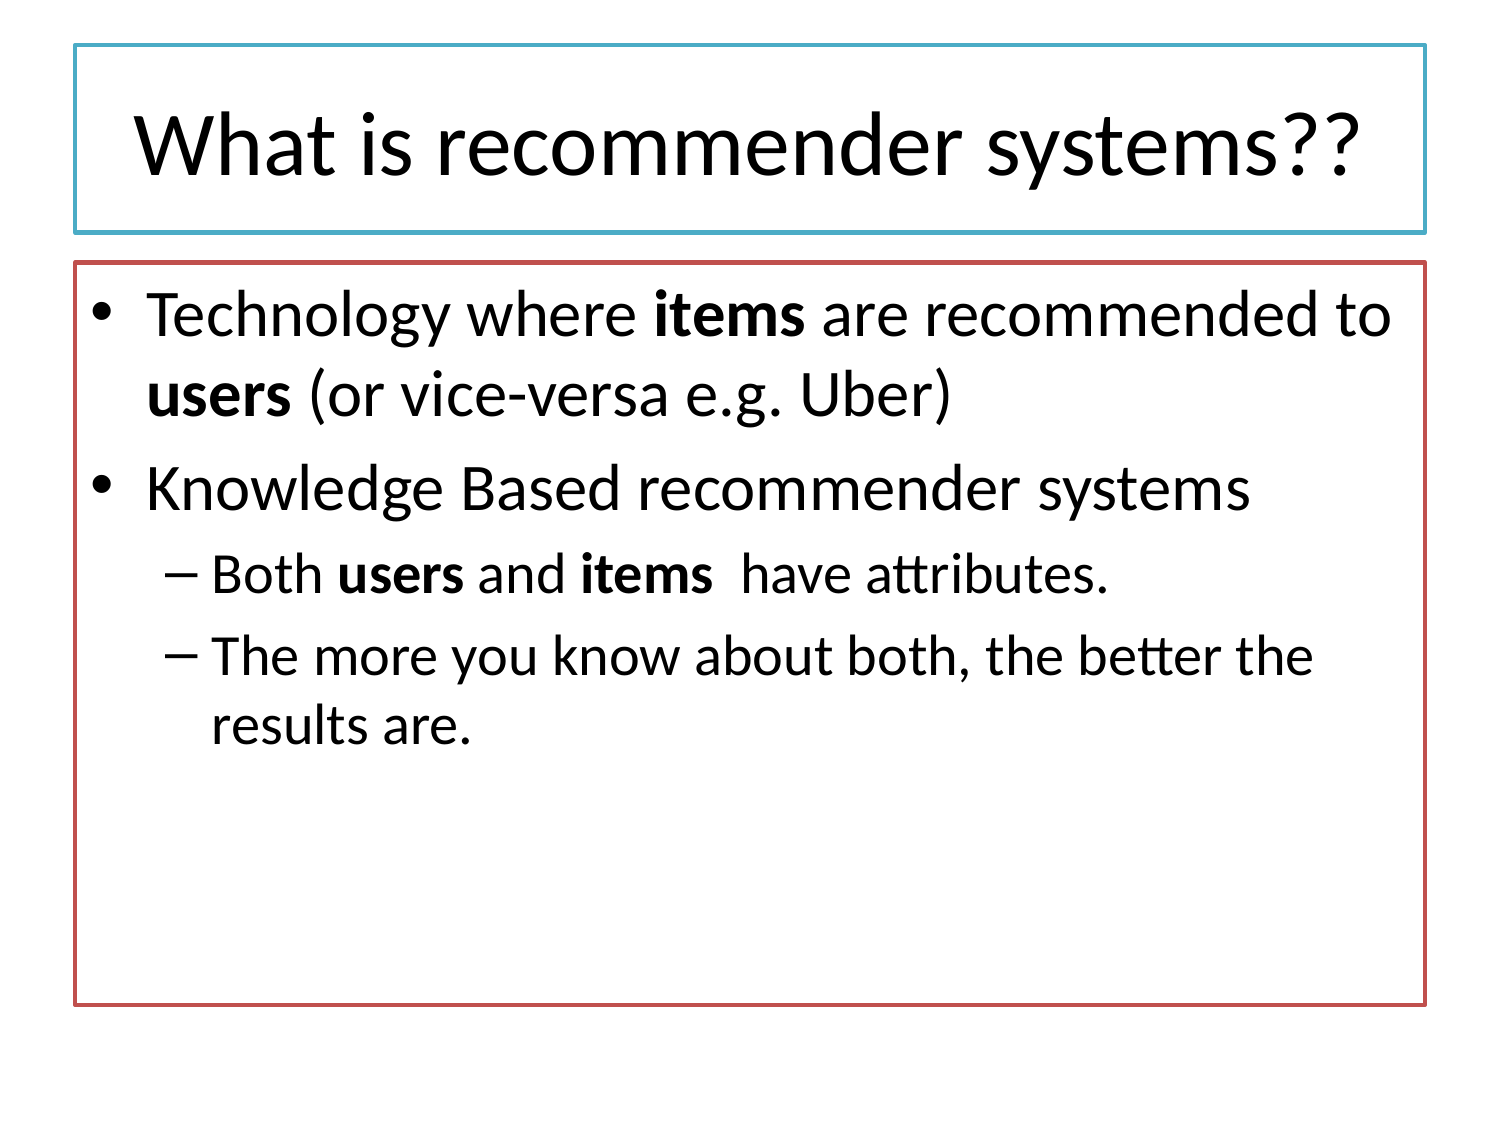

# What is recommender systems??
Technology where items are recommended to users (or vice-versa e.g. Uber)
Knowledge Based recommender systems
Both users and items  have attributes.
The more you know about both, the better the results are.